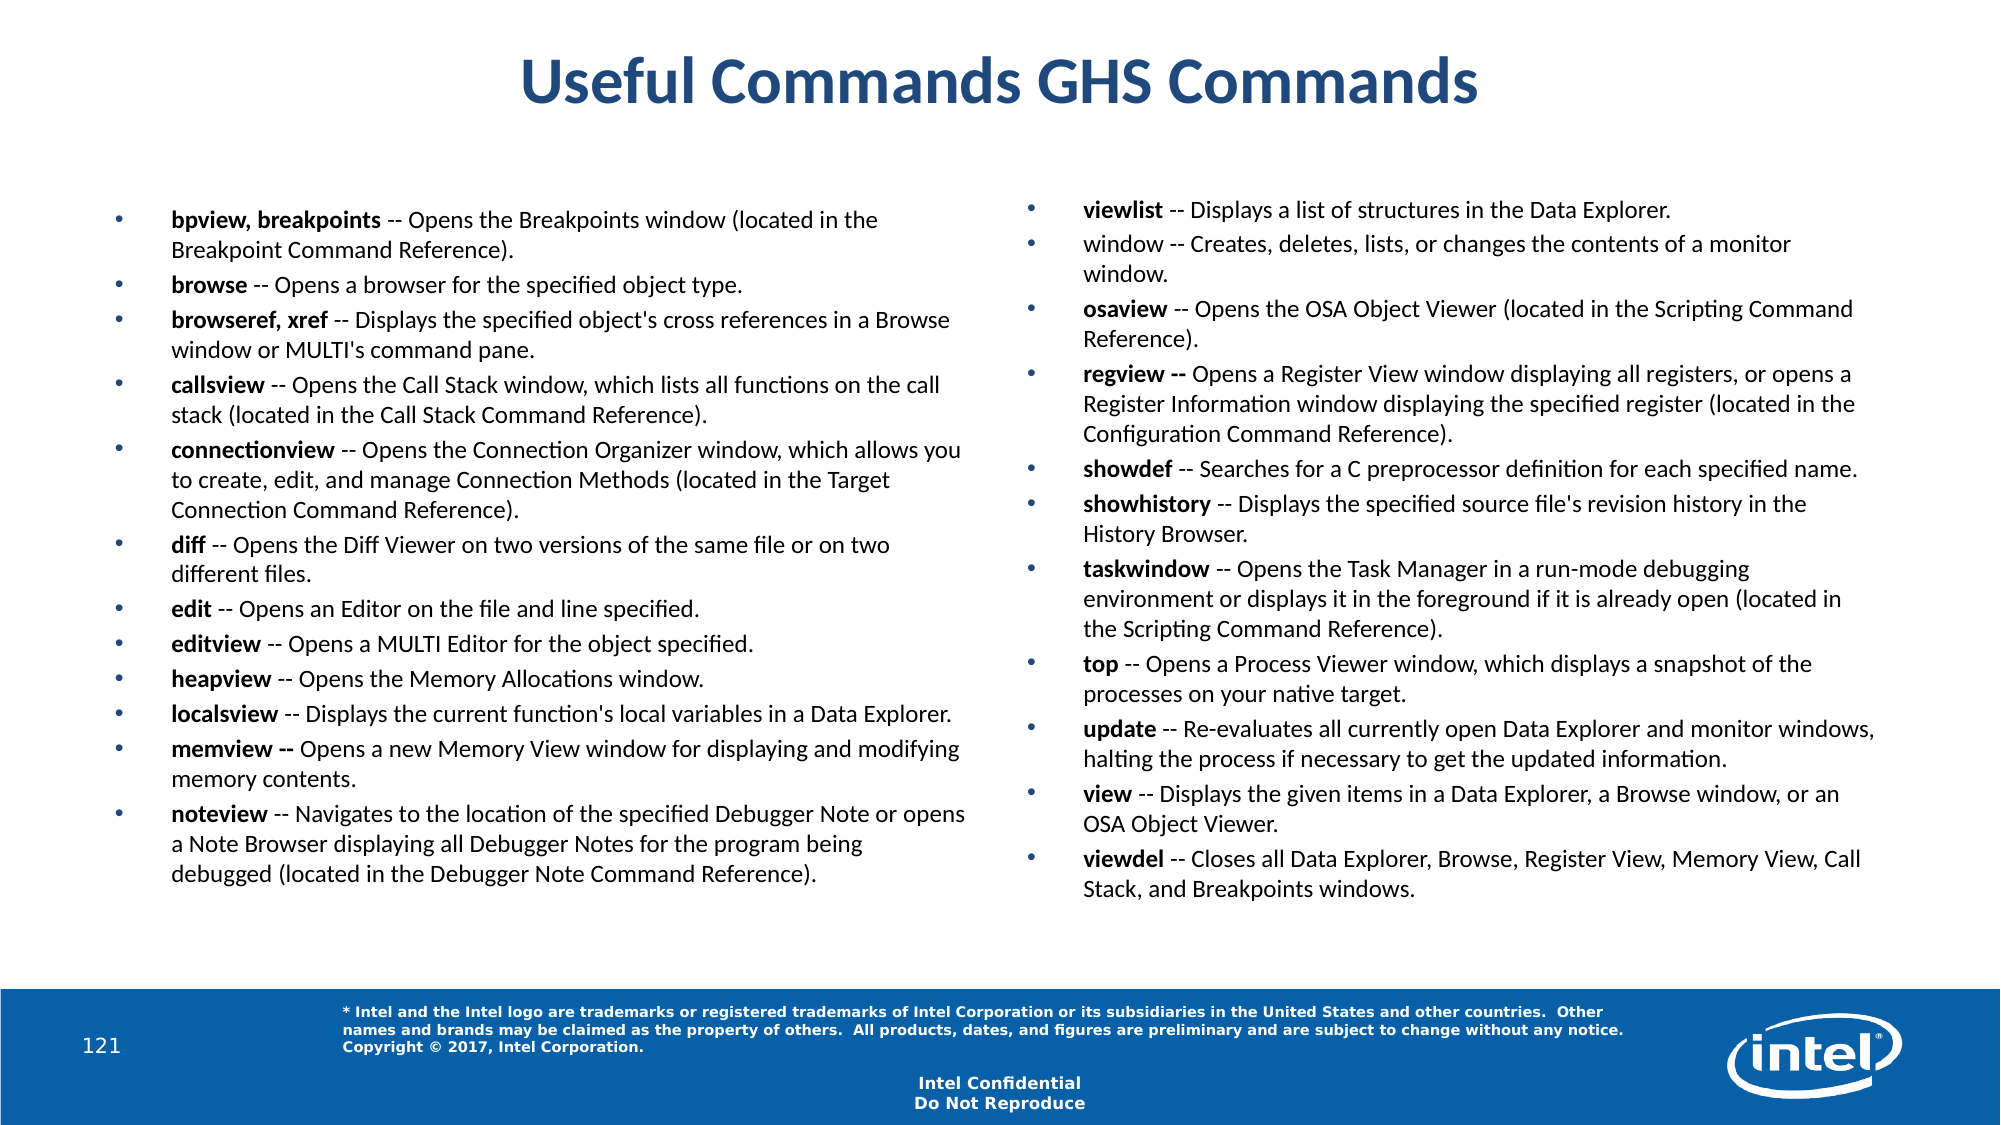

# Useful Commands GHS Commands
viewlist -- Displays a list of structures in the Data Explorer.
window -- Creates, deletes, lists, or changes the contents of a monitor window.
osaview -- Opens the OSA Object Viewer (located in the Scripting Command Reference).
regview -- Opens a Register View window displaying all registers, or opens a Register Information window displaying the specified register (located in the Configuration Command Reference).
showdef -- Searches for a C preprocessor definition for each specified name.
showhistory -- Displays the specified source file's revision history in the History Browser.
taskwindow -- Opens the Task Manager in a run-mode debugging environment or displays it in the foreground if it is already open (located in the Scripting Command Reference).
top -- Opens a Process Viewer window, which displays a snapshot of the processes on your native target.
update -- Re-evaluates all currently open Data Explorer and monitor windows, halting the process if necessary to get the updated information.
view -- Displays the given items in a Data Explorer, a Browse window, or an OSA Object Viewer.
viewdel -- Closes all Data Explorer, Browse, Register View, Memory View, Call Stack, and Breakpoints windows.

bpview, breakpoints -- Opens the Breakpoints window (located in the Breakpoint Command Reference).
browse -- Opens a browser for the specified object type.
browseref, xref -- Displays the specified object's cross references in a Browse window or MULTI's command pane.
callsview -- Opens the Call Stack window, which lists all functions on the call stack (located in the Call Stack Command Reference).
connectionview -- Opens the Connection Organizer window, which allows you to create, edit, and manage Connection Methods (located in the Target Connection Command Reference).
diff -- Opens the Diff Viewer on two versions of the same file or on two different files.
edit -- Opens an Editor on the file and line specified.
editview -- Opens a MULTI Editor for the object specified.
heapview -- Opens the Memory Allocations window.
localsview -- Displays the current function's local variables in a Data Explorer.
memview -- Opens a new Memory View window for displaying and modifying memory contents.
noteview -- Navigates to the location of the specified Debugger Note or opens a Note Browser displaying all Debugger Notes for the program being debugged (located in the Debugger Note Command Reference).